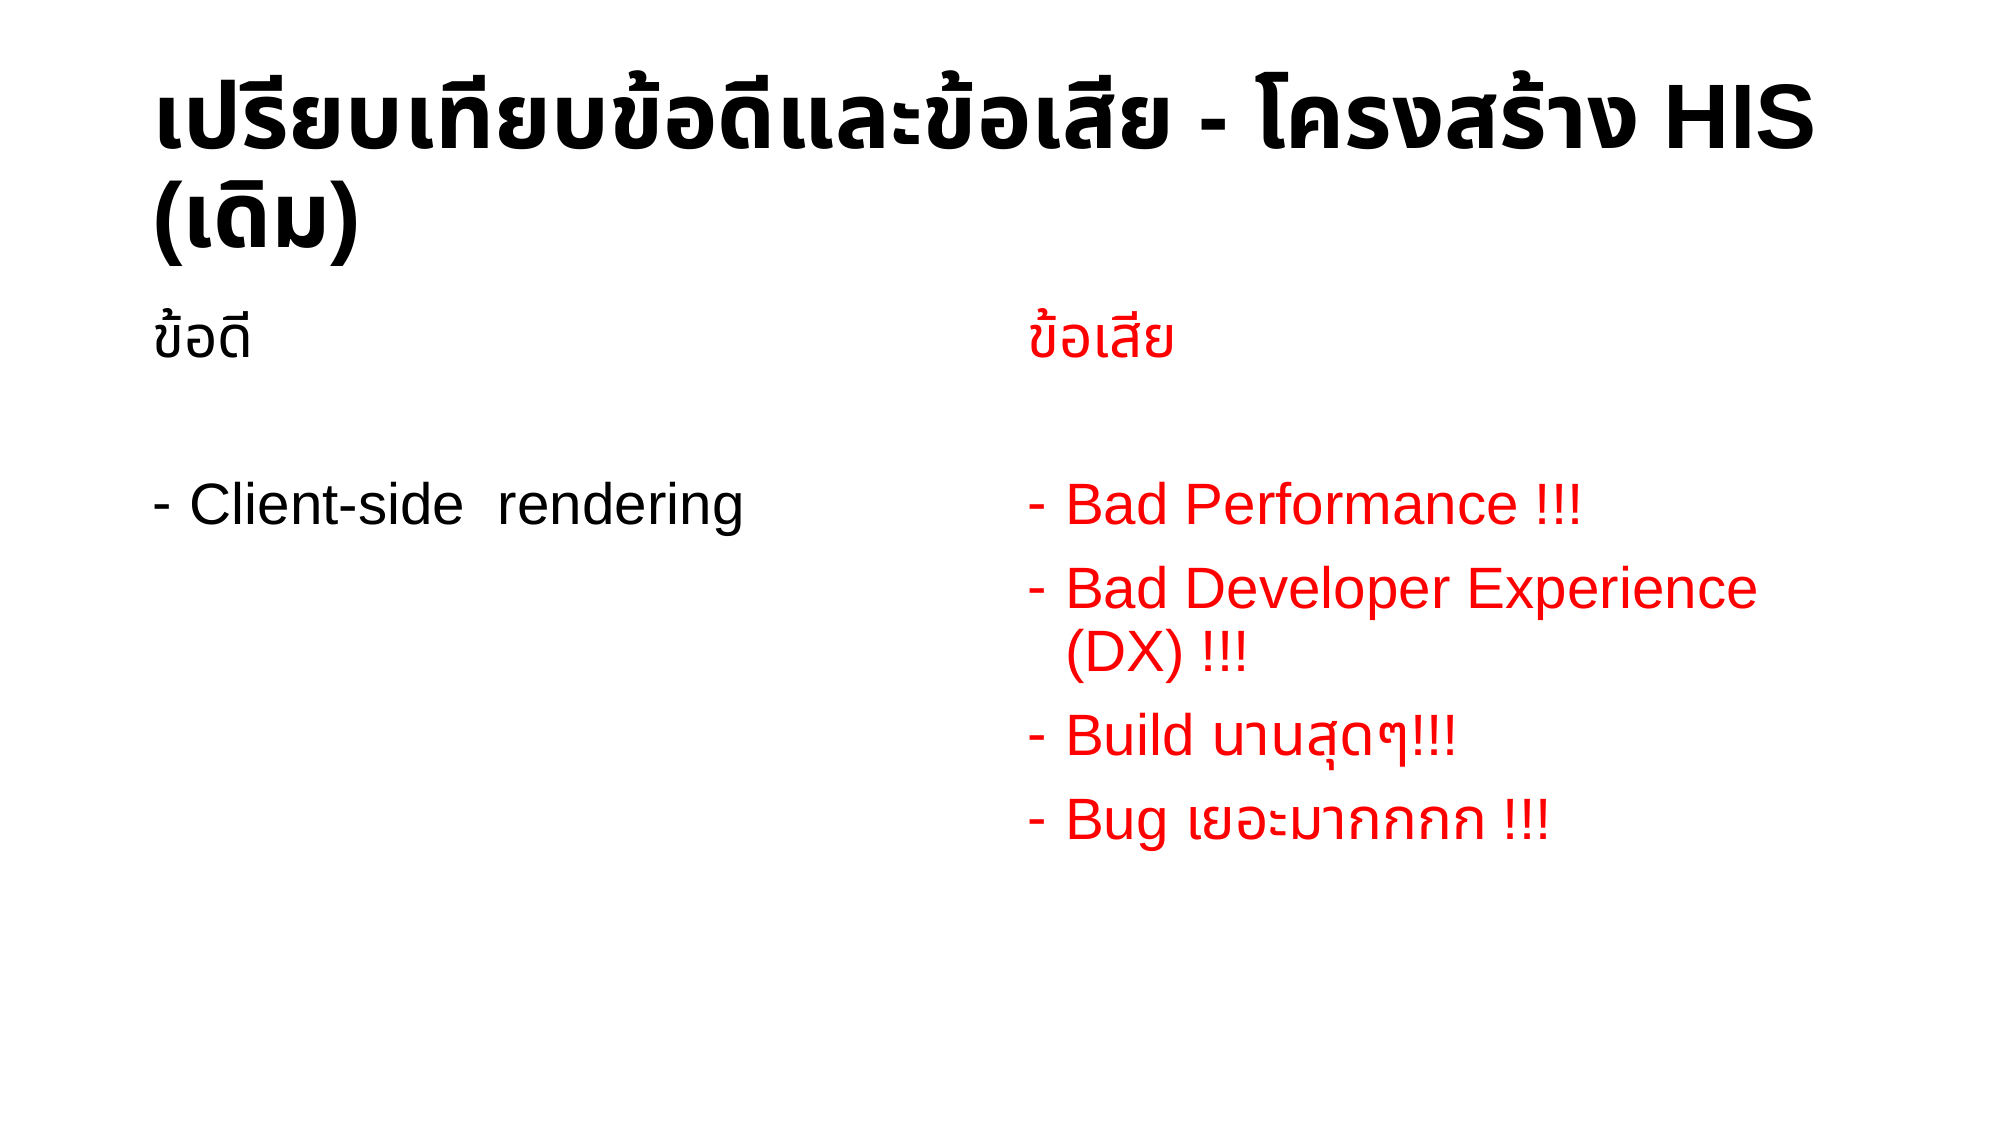

# เปรียบเทียบข้อดีและข้อเสีย - โครงสร้าง HIS (เดิม)
ข้อดี

Client-side  rendering
ข้อเสีย

Bad Performance !!!
Bad Developer Experience (DX) !!!
Build นานสุดๆ!!!
Bug เยอะมากกกก !!!